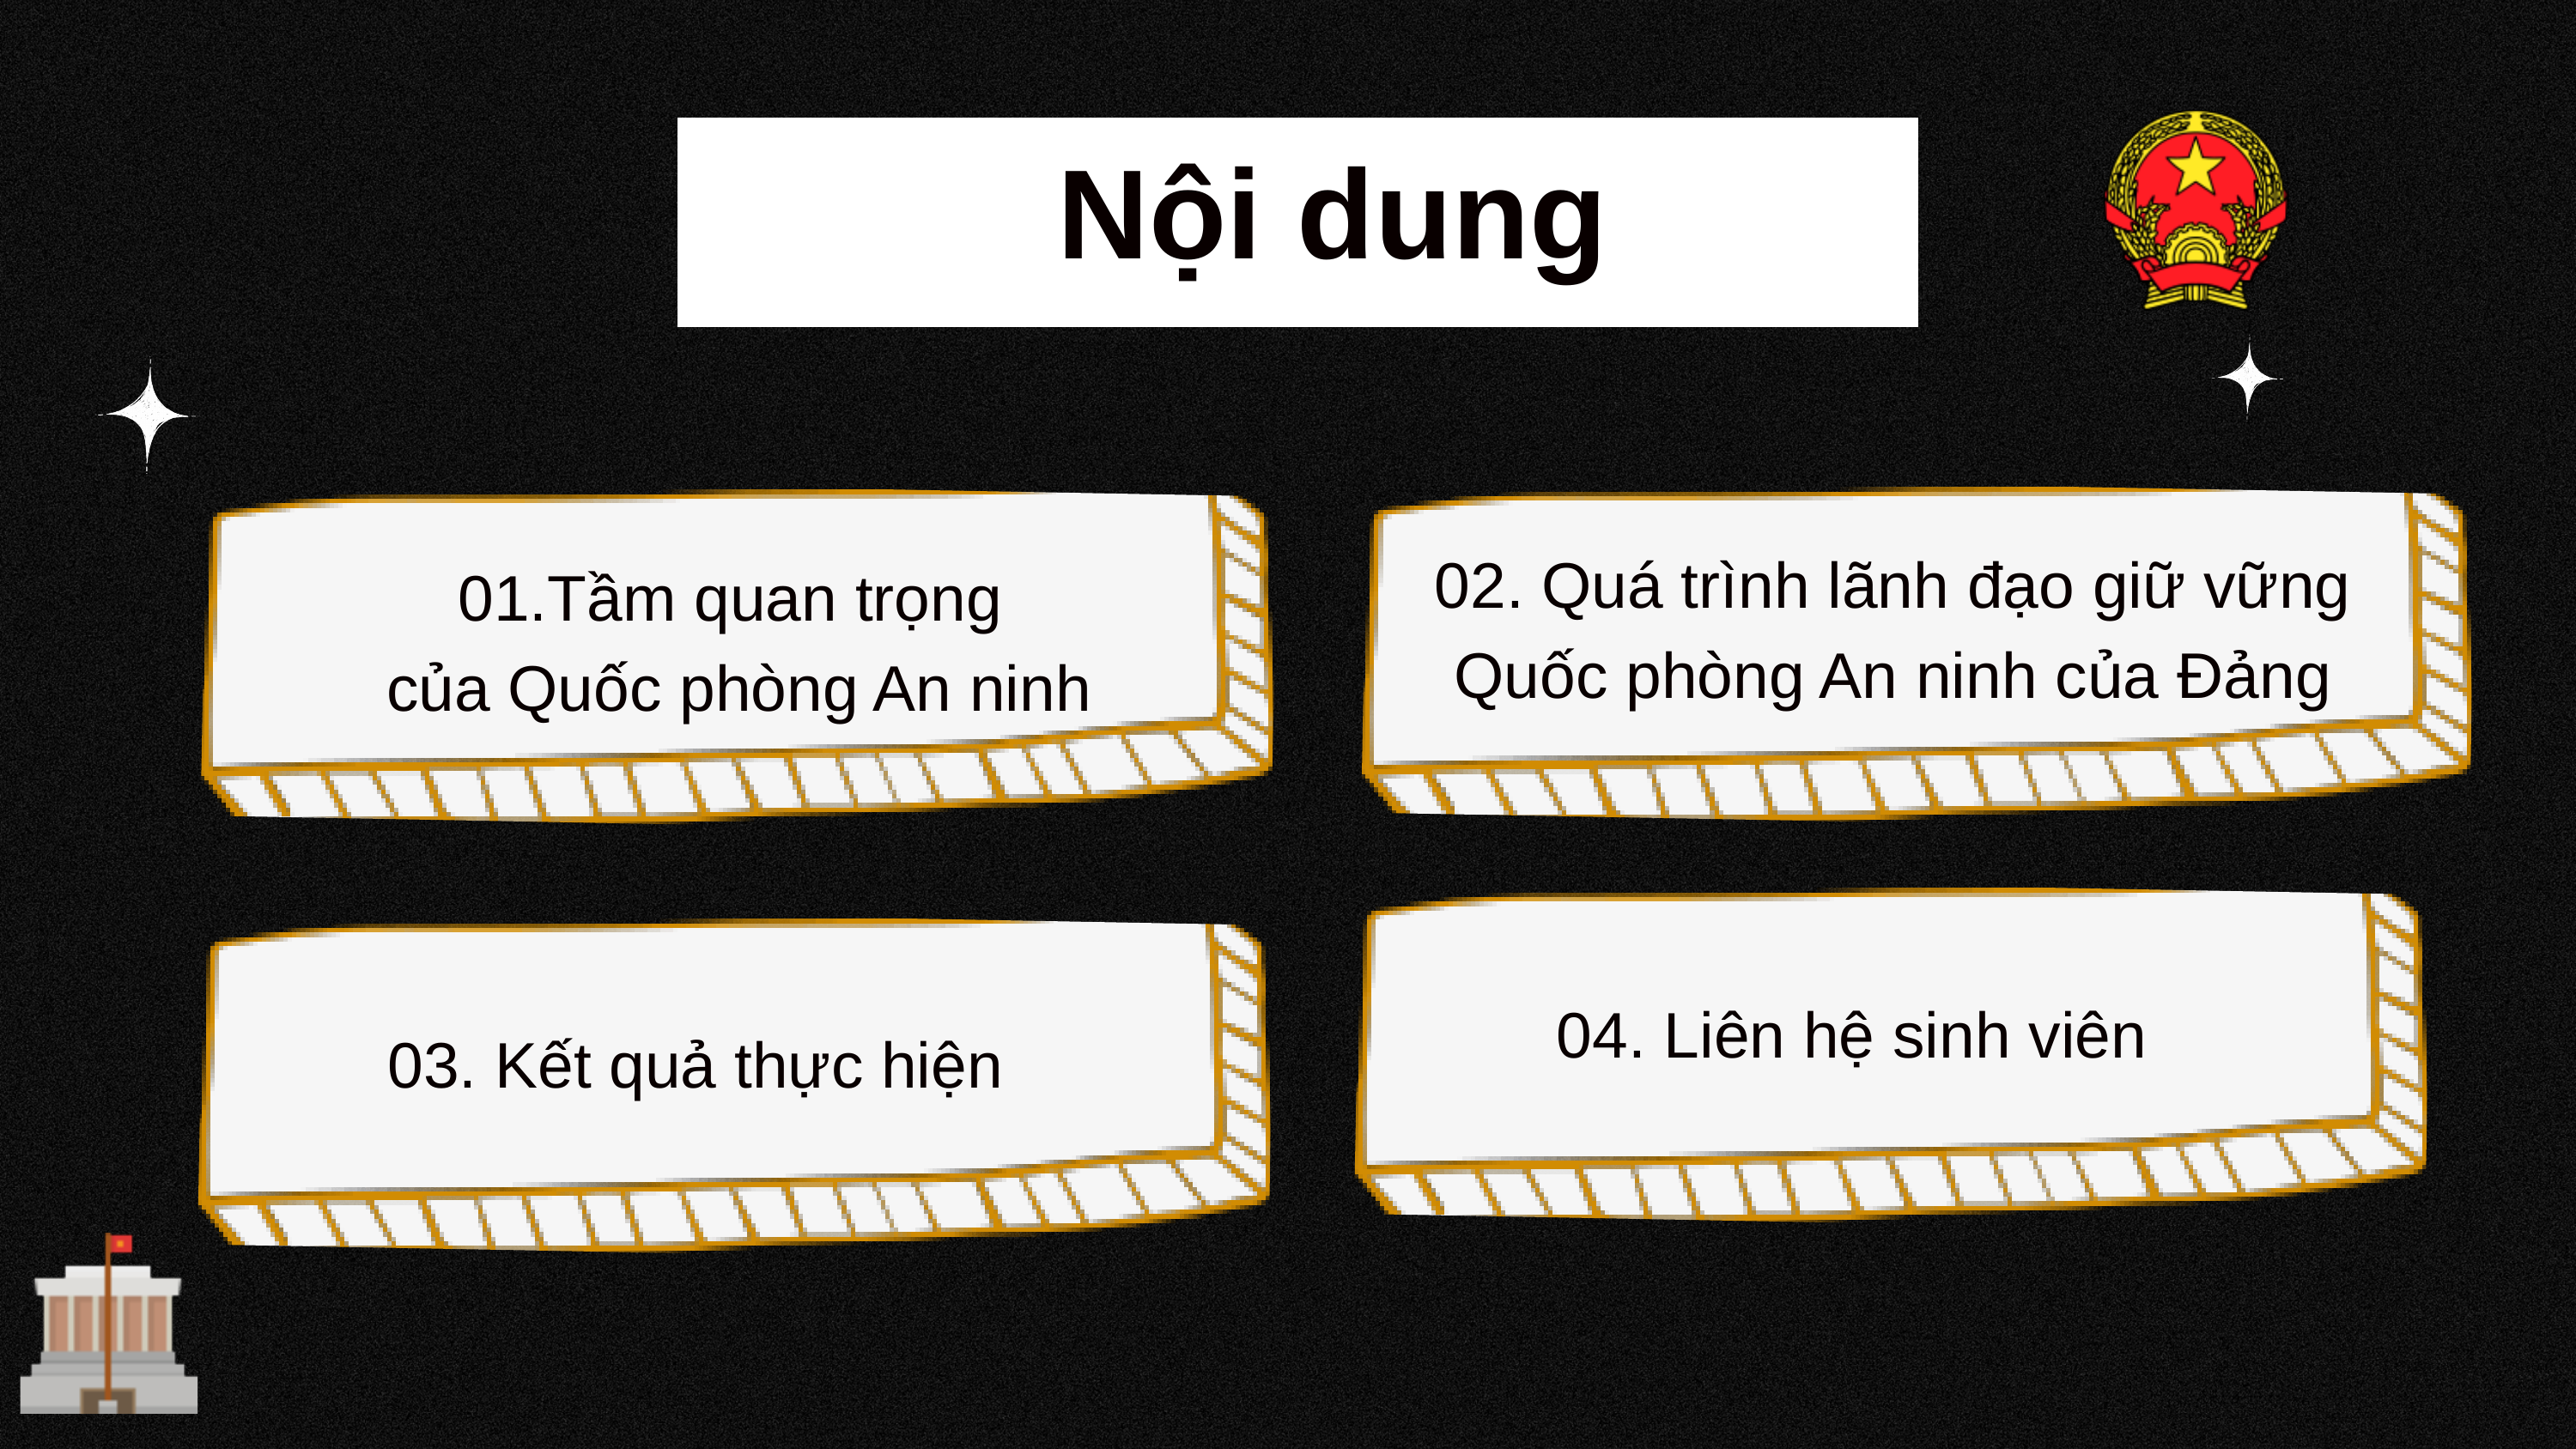

Nội dung

02. Quá trình lãnh đạo giữ vững Quốc phòng An ninh của Đảng

01.Tầm quan trọng
của Quốc phòng An ninh

04. Liên hệ sinh viên

03. Kết quả thực hiện